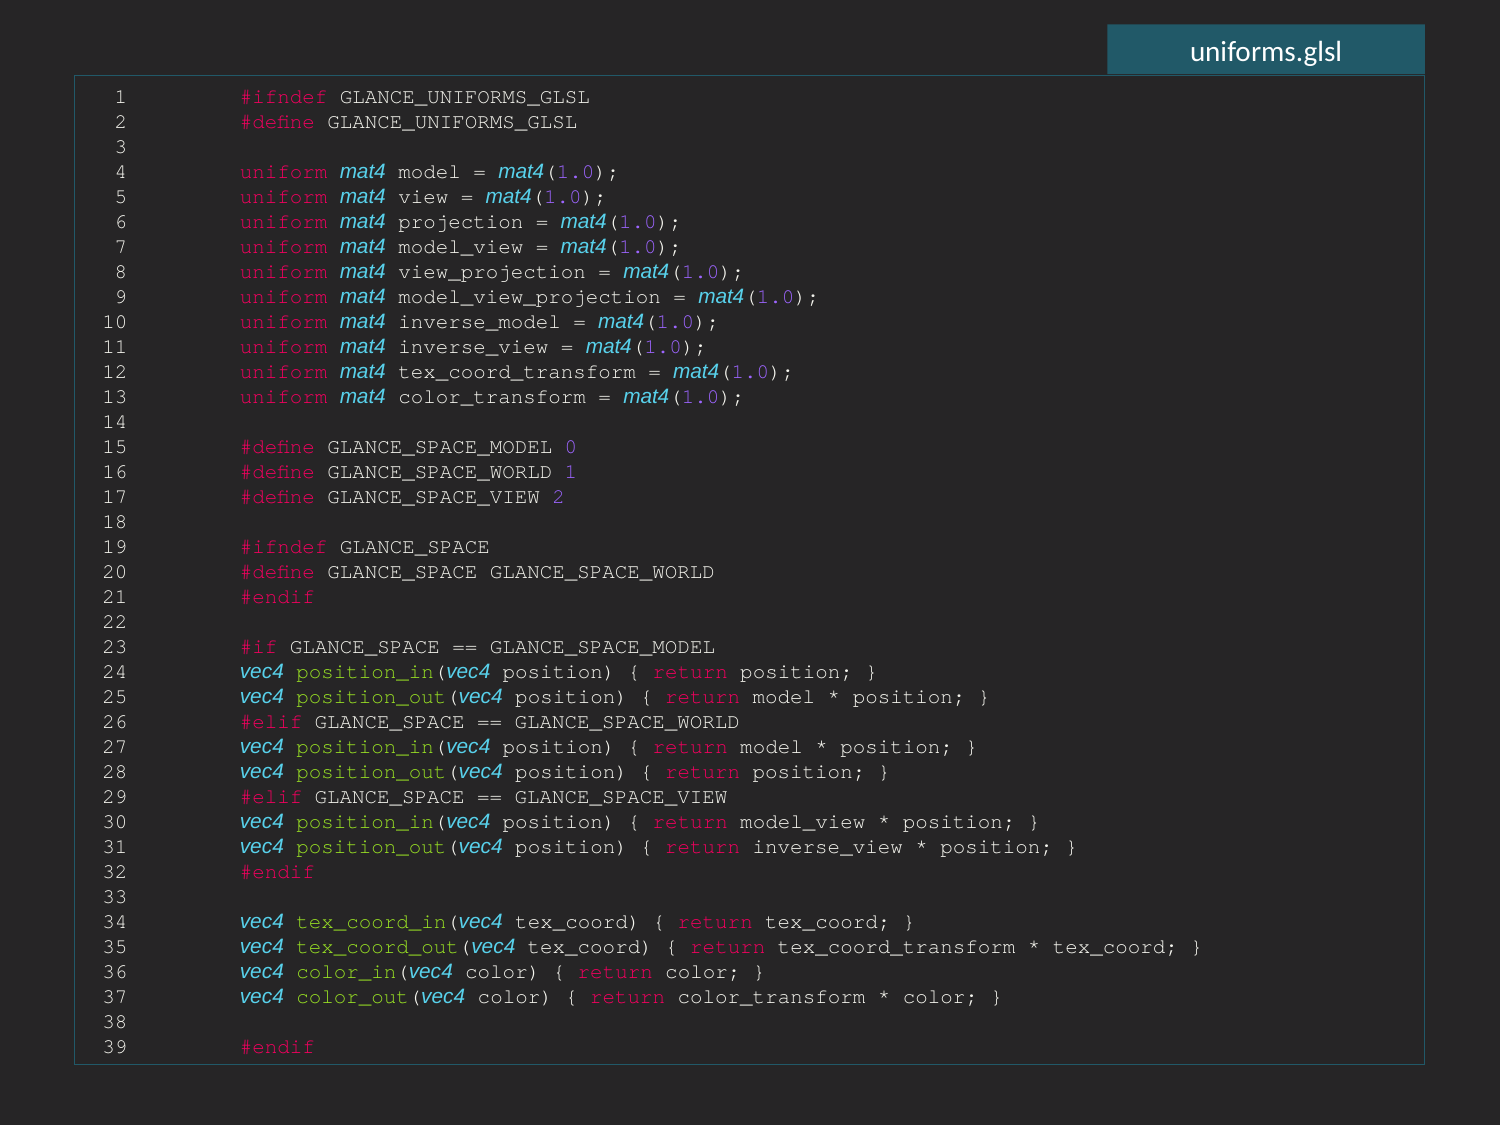

uniforms.glsl
  1 	#ifndef GLANCE_UNIFORMS_GLSL
  2 	#define GLANCE_UNIFORMS_GLSL
  3
  4 	uniform mat4 model = mat4(1.0);
  5 	uniform mat4 view = mat4(1.0);
  6 	uniform mat4 projection = mat4(1.0);
  7 	uniform mat4 model_view = mat4(1.0);
  8 	uniform mat4 view_projection = mat4(1.0);
  9 	uniform mat4 model_view_projection = mat4(1.0);
 10 	uniform mat4 inverse_model = mat4(1.0);
 11 	uniform mat4 inverse_view = mat4(1.0);
 12 	uniform mat4 tex_coord_transform = mat4(1.0);
 13 	uniform mat4 color_transform = mat4(1.0);
 14
 15 	#define GLANCE_SPACE_MODEL 0
 16 	#define GLANCE_SPACE_WORLD 1
 17 	#define GLANCE_SPACE_VIEW 2
 18
 19 	#ifndef GLANCE_SPACE
 20 	#define GLANCE_SPACE GLANCE_SPACE_WORLD
 21 	#endif
 22
 23 	#if GLANCE_SPACE == GLANCE_SPACE_MODEL
 24 	vec4 position_in(vec4 position) { return position; }
 25 	vec4 position_out(vec4 position) { return model * position; }
 26 	#elif GLANCE_SPACE == GLANCE_SPACE_WORLD
 27 	vec4 position_in(vec4 position) { return model * position; }
 28 	vec4 position_out(vec4 position) { return position; }
 29 	#elif GLANCE_SPACE == GLANCE_SPACE_VIEW
 30 	vec4 position_in(vec4 position) { return model_view * position; }
 31 	vec4 position_out(vec4 position) { return inverse_view * position; }
 32 	#endif
 33
 34 	vec4 tex_coord_in(vec4 tex_coord) { return tex_coord; }
 35 	vec4 tex_coord_out(vec4 tex_coord) { return tex_coord_transform * tex_coord; }
 36 	vec4 color_in(vec4 color) { return color; }
 37 	vec4 color_out(vec4 color) { return color_transform * color; }
 38
 39 	#endif